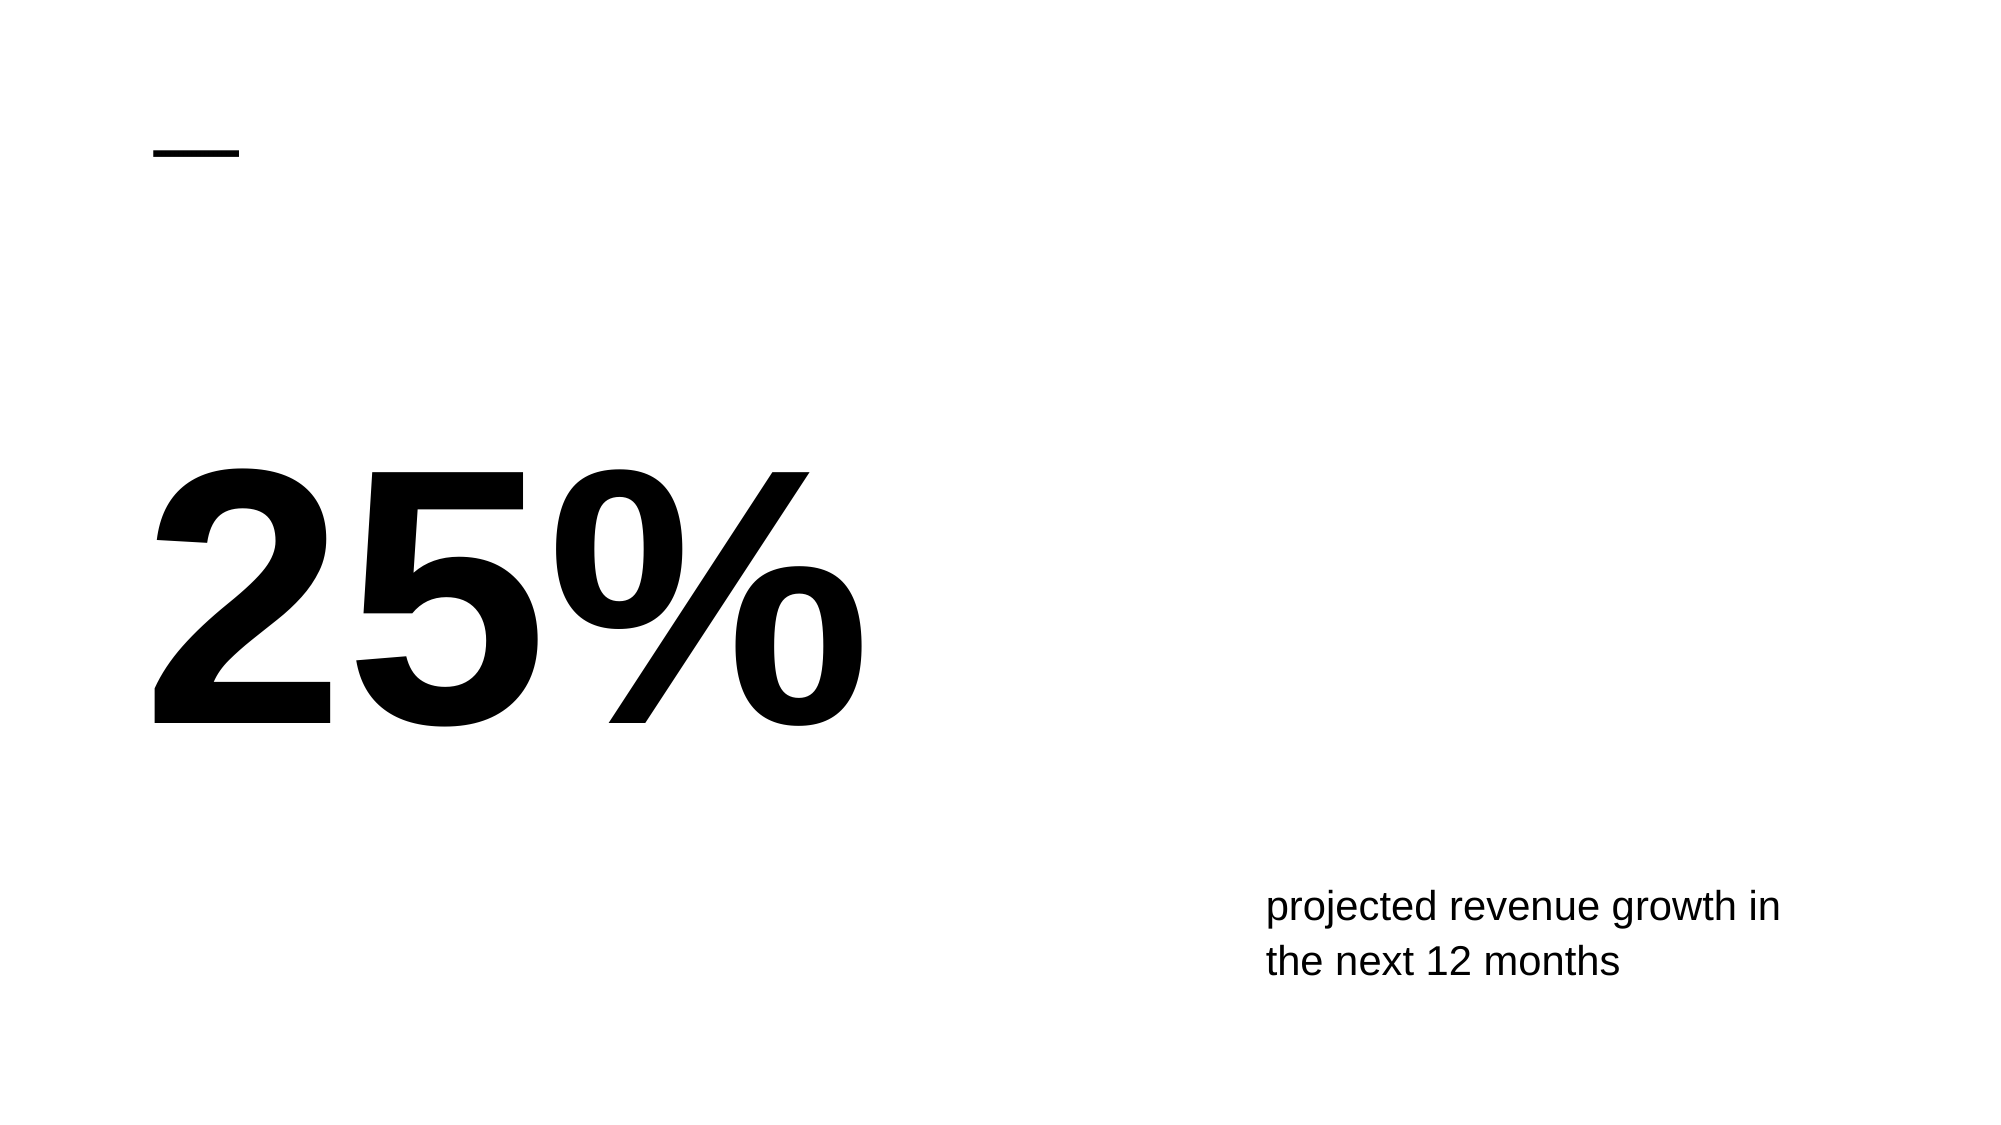

25%
# projected revenue growth in the next 12 months